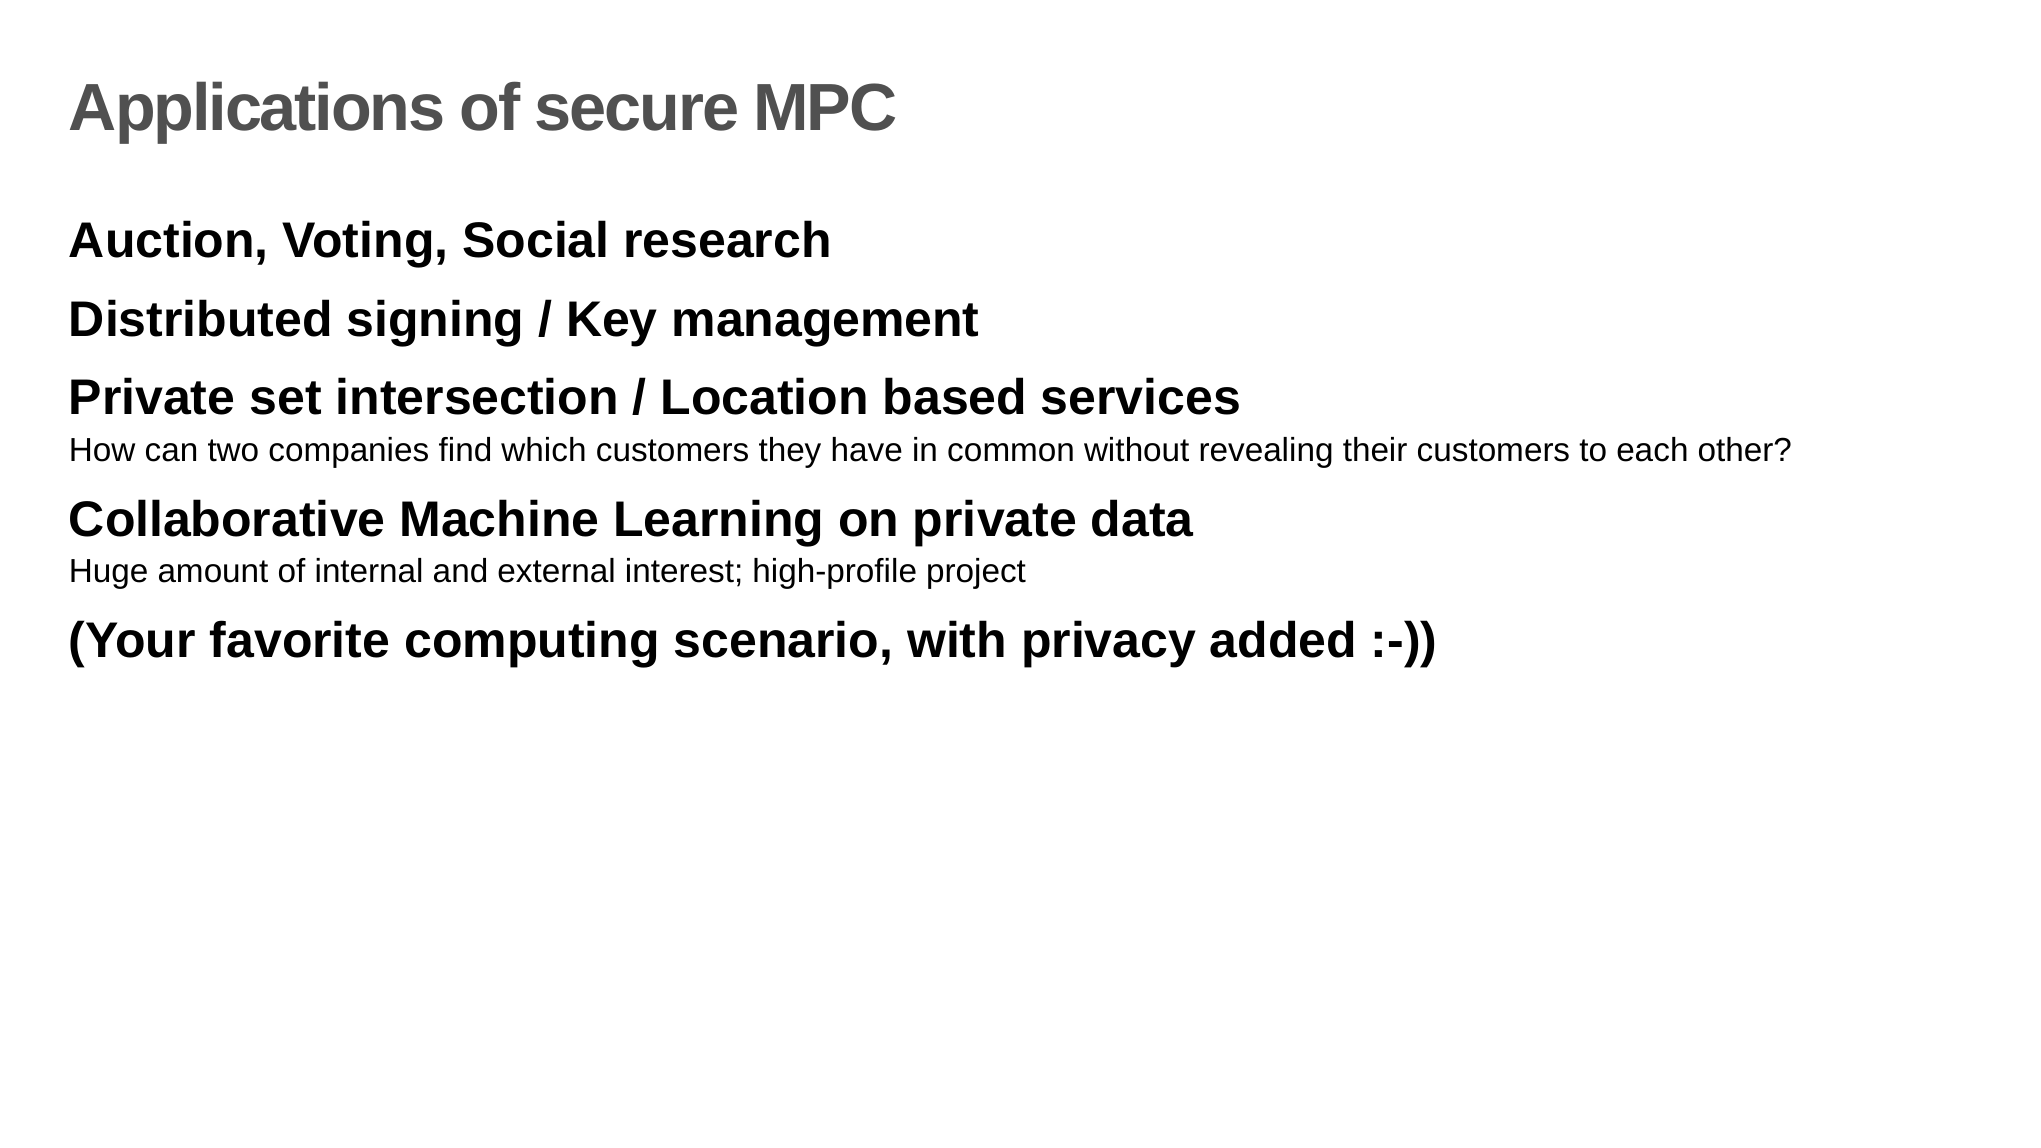

# Applications of secure MPC
Auction, Voting, Social research
Distributed signing / Key management
Private set intersection / Location based services
How can two companies find which customers they have in common without revealing their customers to each other?
Collaborative Machine Learning on private data
Huge amount of internal and external interest; high-profile project
(Your favorite computing scenario, with privacy added :-))